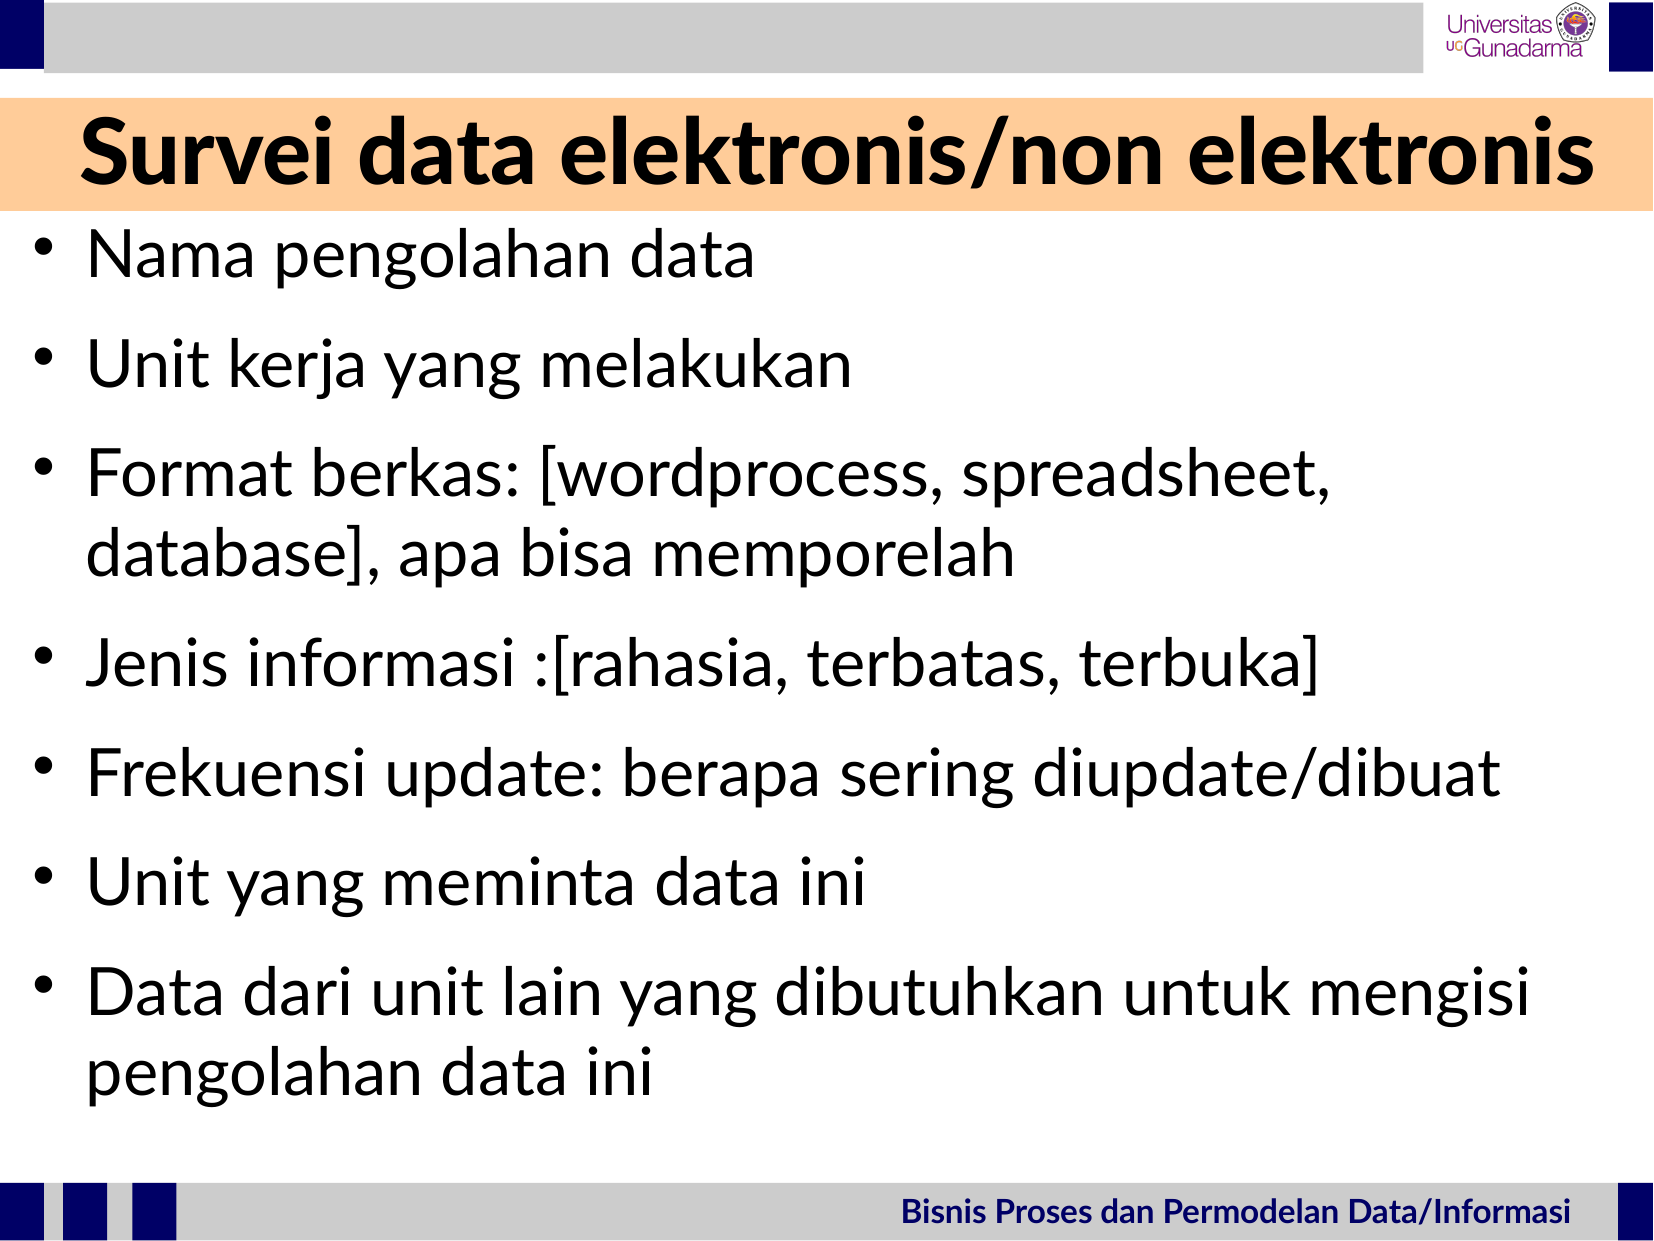

Survei data elektronis/non elektronis

Nama pengolahan data
Unit kerja yang melakukan
Format berkas: [wordprocess, spreadsheet, database], apa bisa memporelah
Jenis informasi :[rahasia, terbatas, terbuka]
Frekuensi update: berapa sering diupdate/dibuat
Unit yang meminta data ini
Data dari unit lain yang dibutuhkan untuk mengisi pengolahan data ini